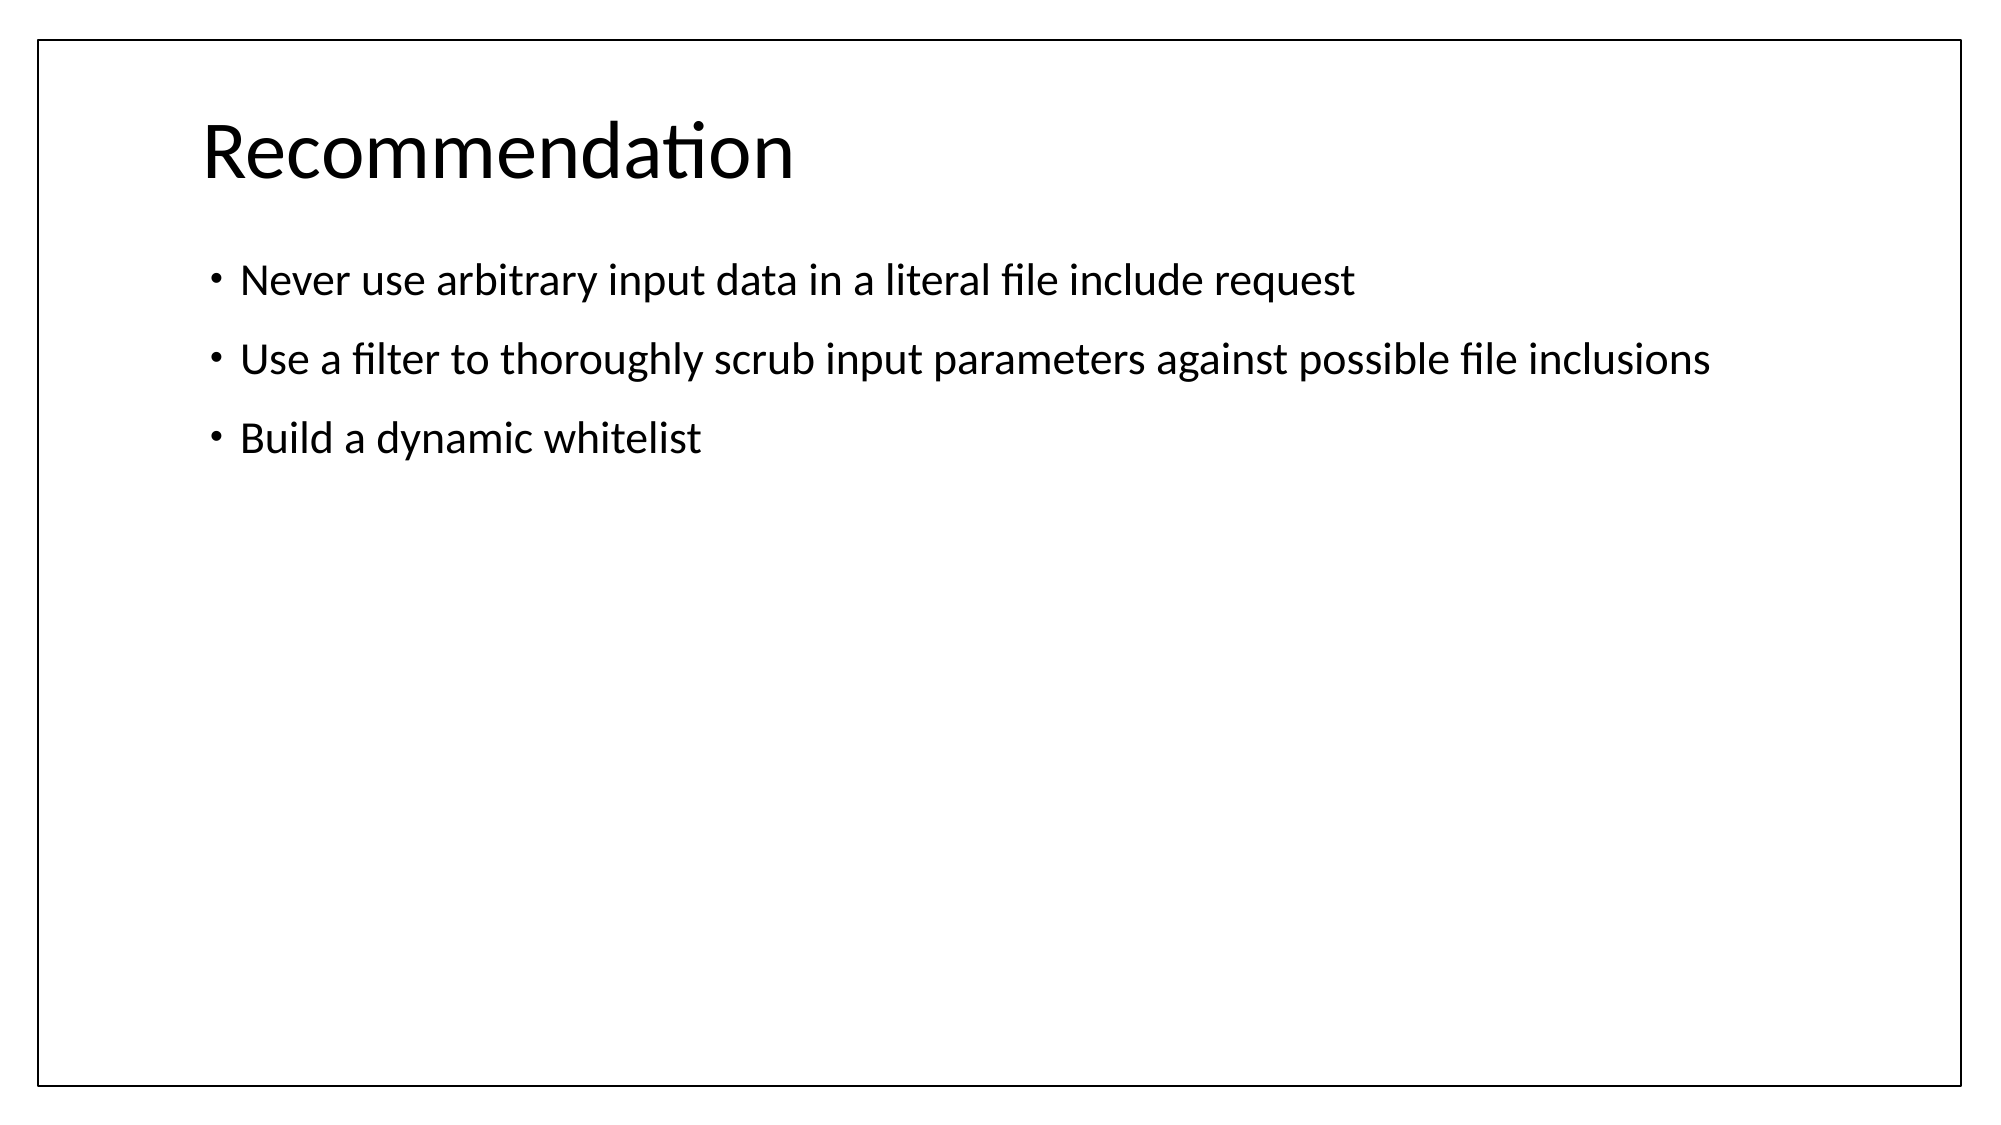

# Recommendation
Never use arbitrary input data in a literal file include request
Use a filter to thoroughly scrub input parameters against possible file inclusions
Build a dynamic whitelist